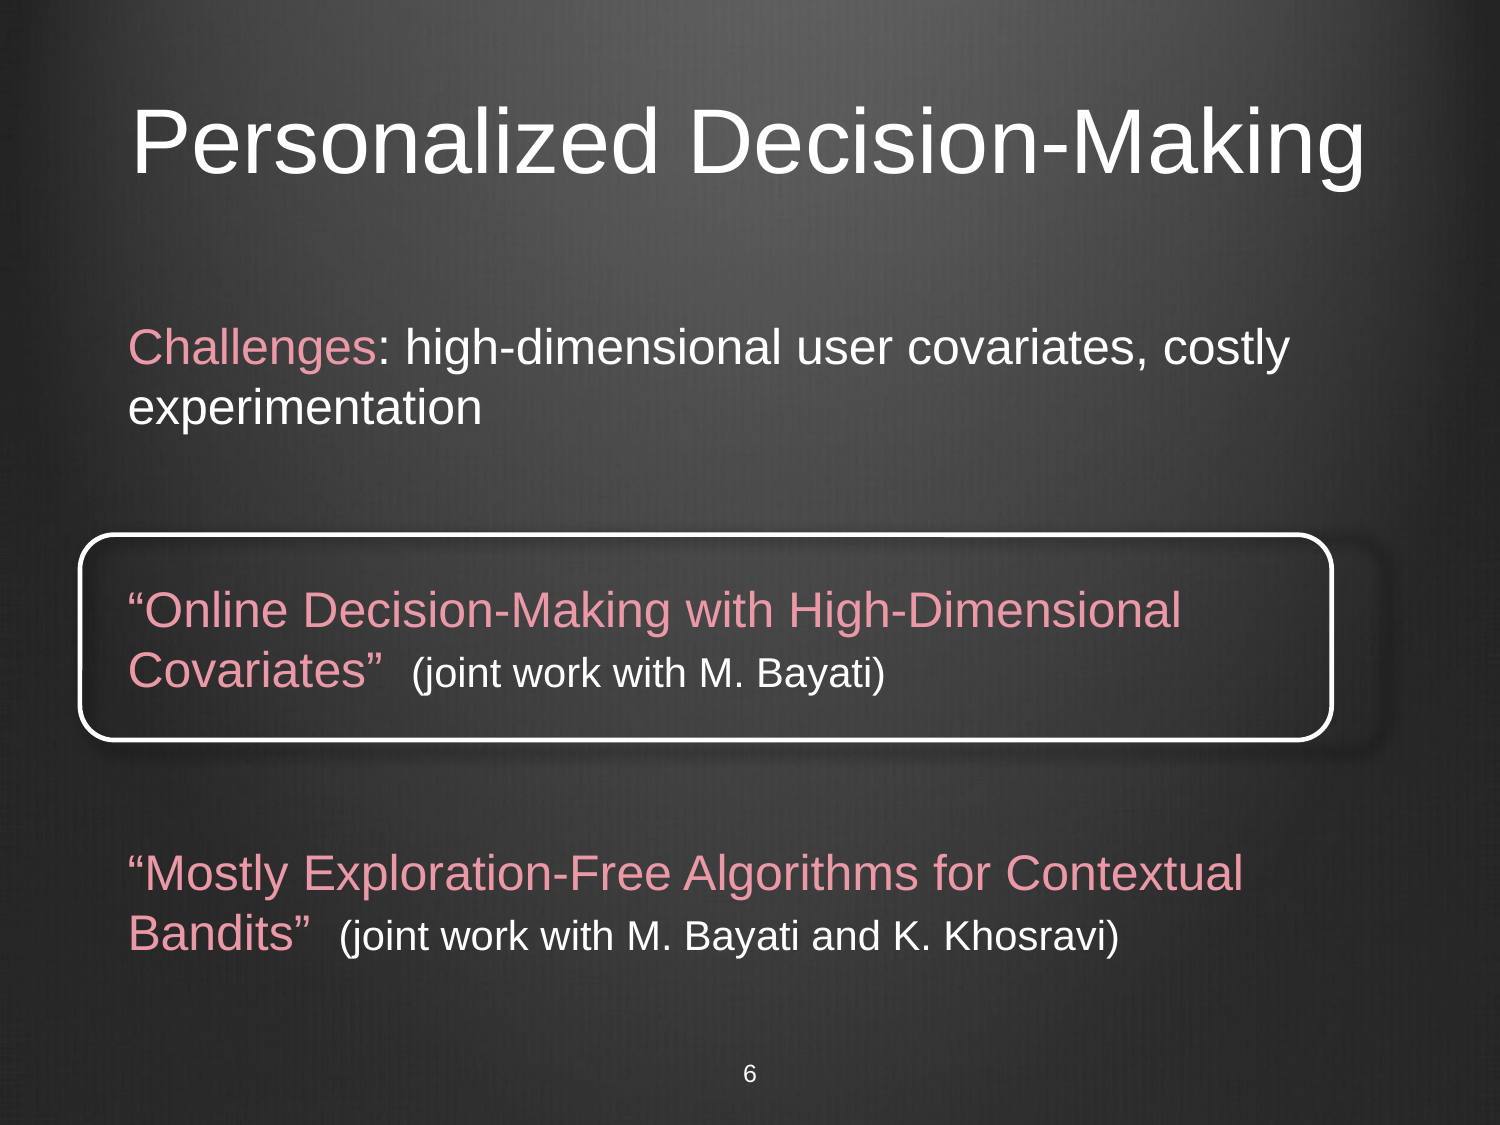

# Personalized Decision-Making
Challenges: high-dimensional user covariates, costly experimentation

“Online Decision-Making with High-Dimensional Covariates”  (joint work with M. Bayati)

“Mostly Exploration-Free Algorithms for Contextual Bandits”  (joint work with M. Bayati and K. Khosravi)

6